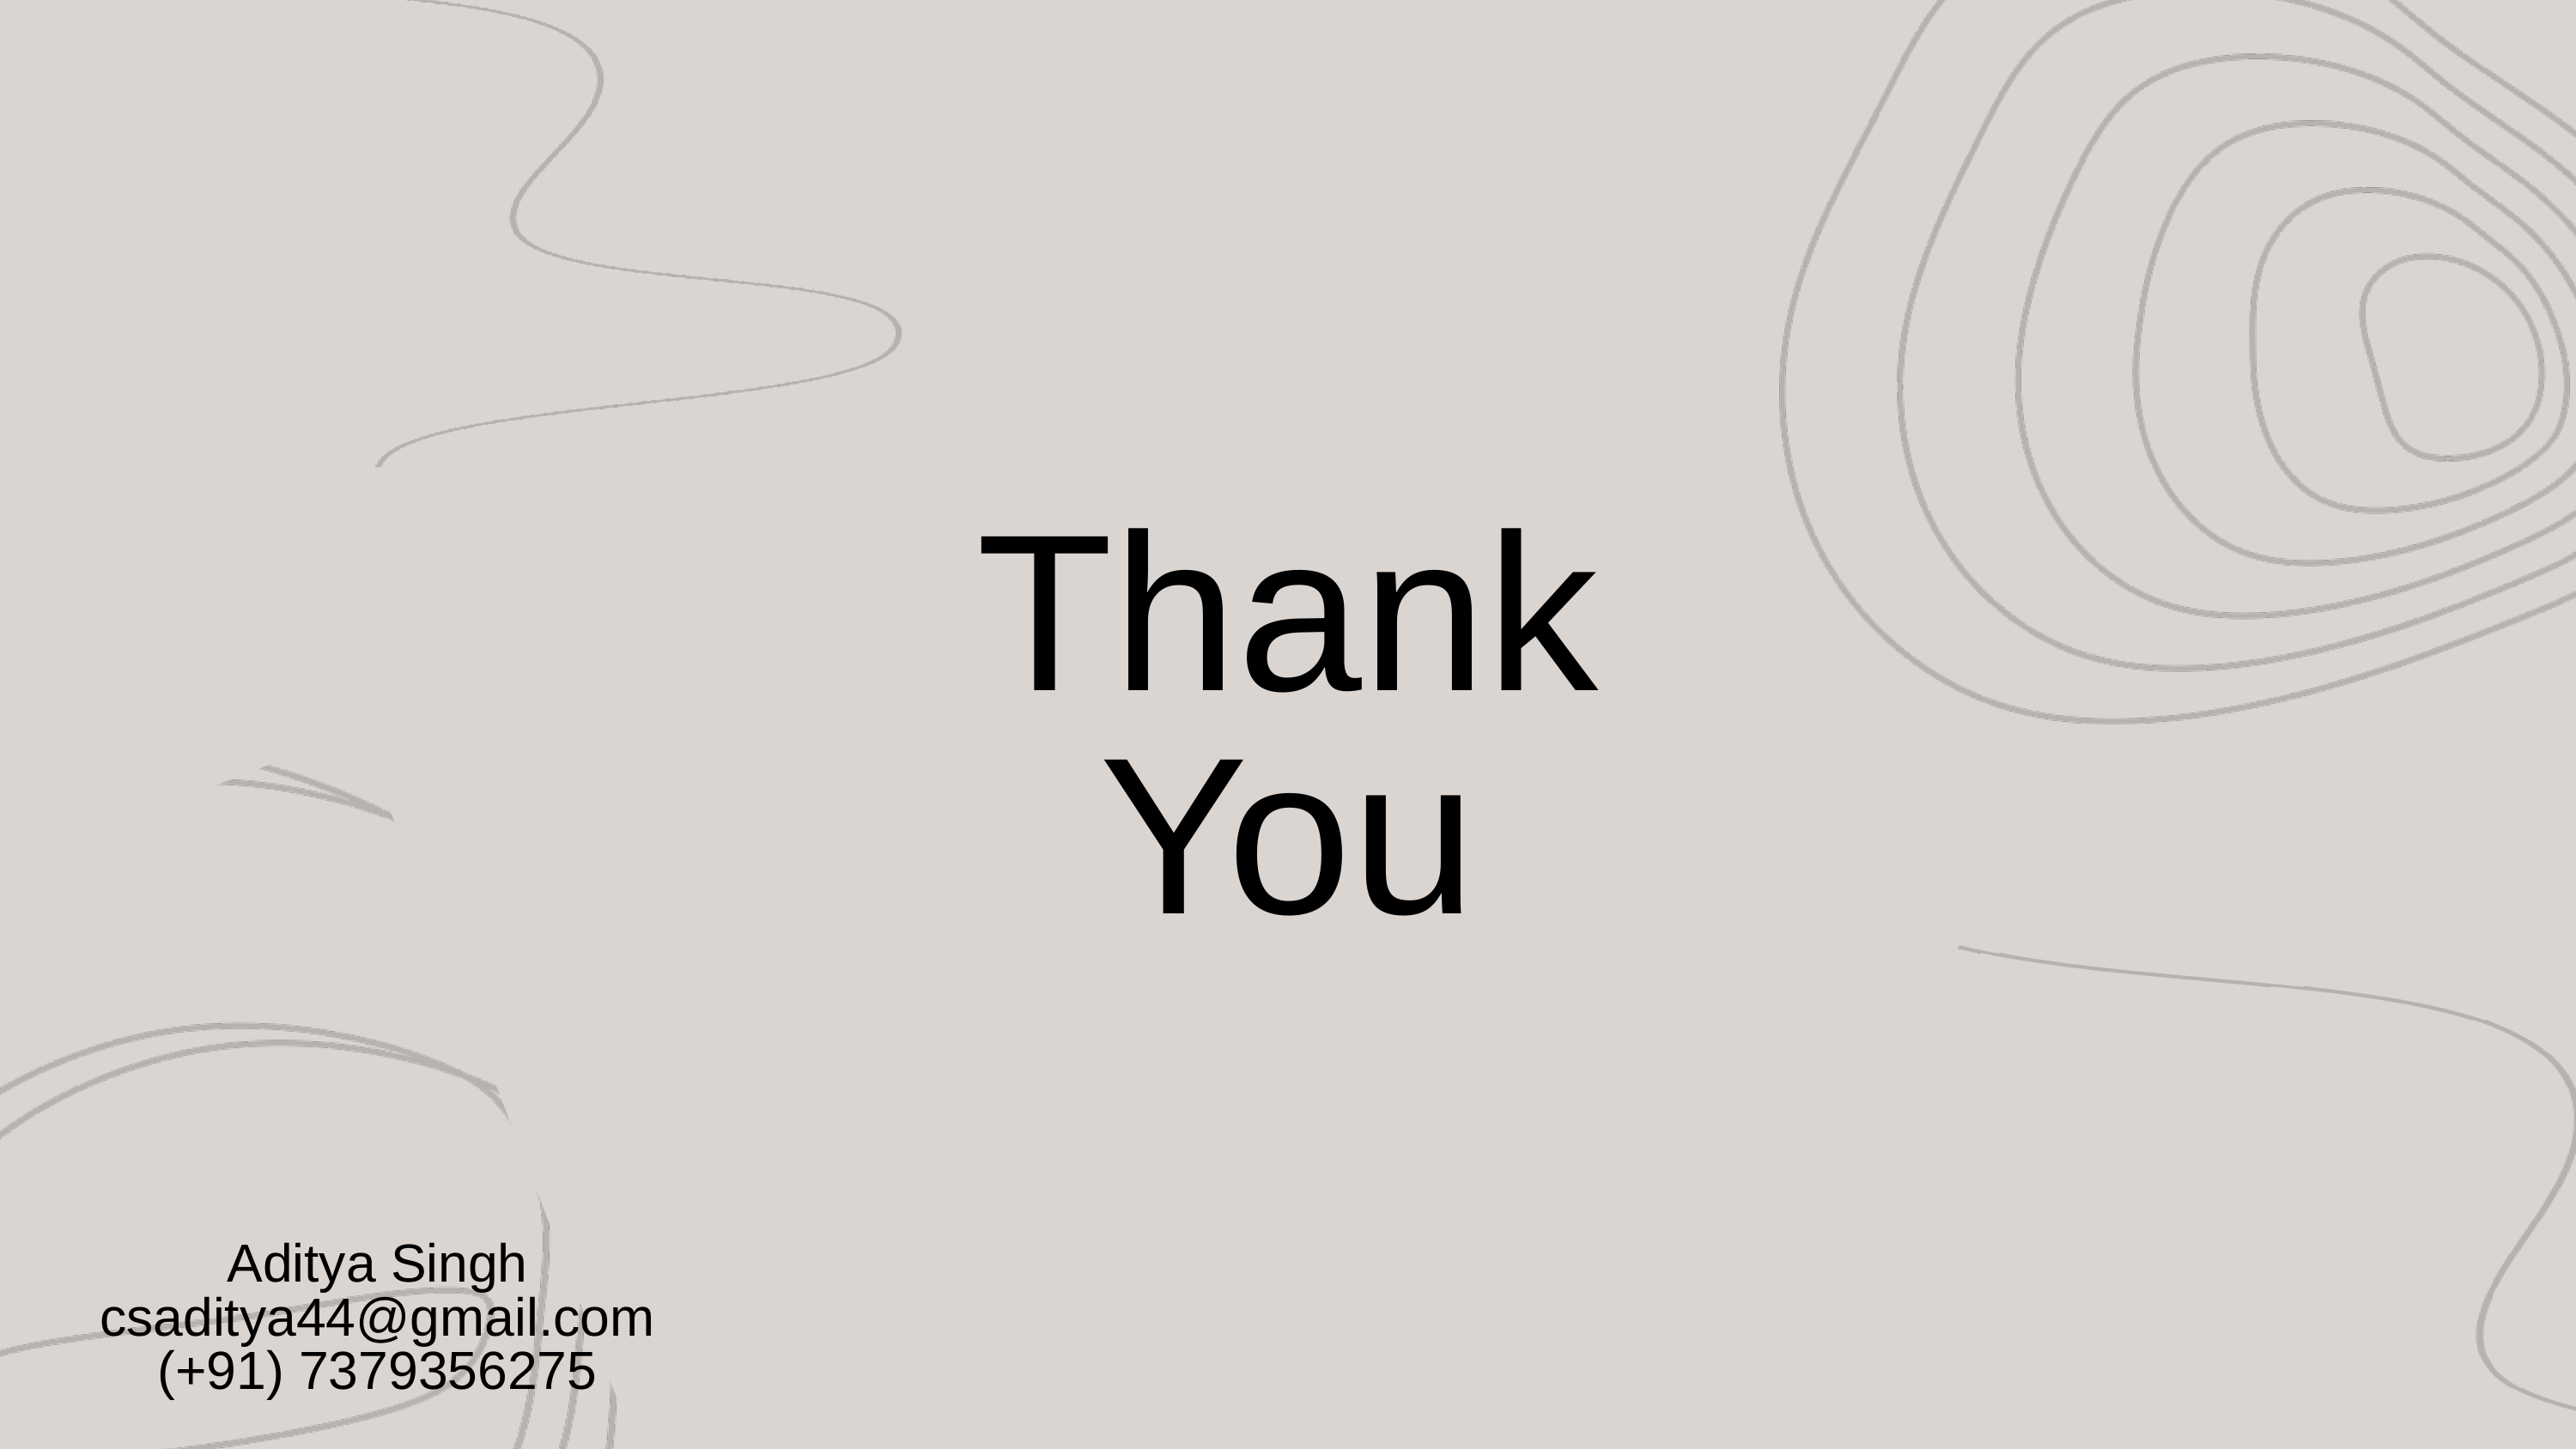

Thank
You

Aditya Singh
csaditya44@gmail.com
(+91) 7379356275